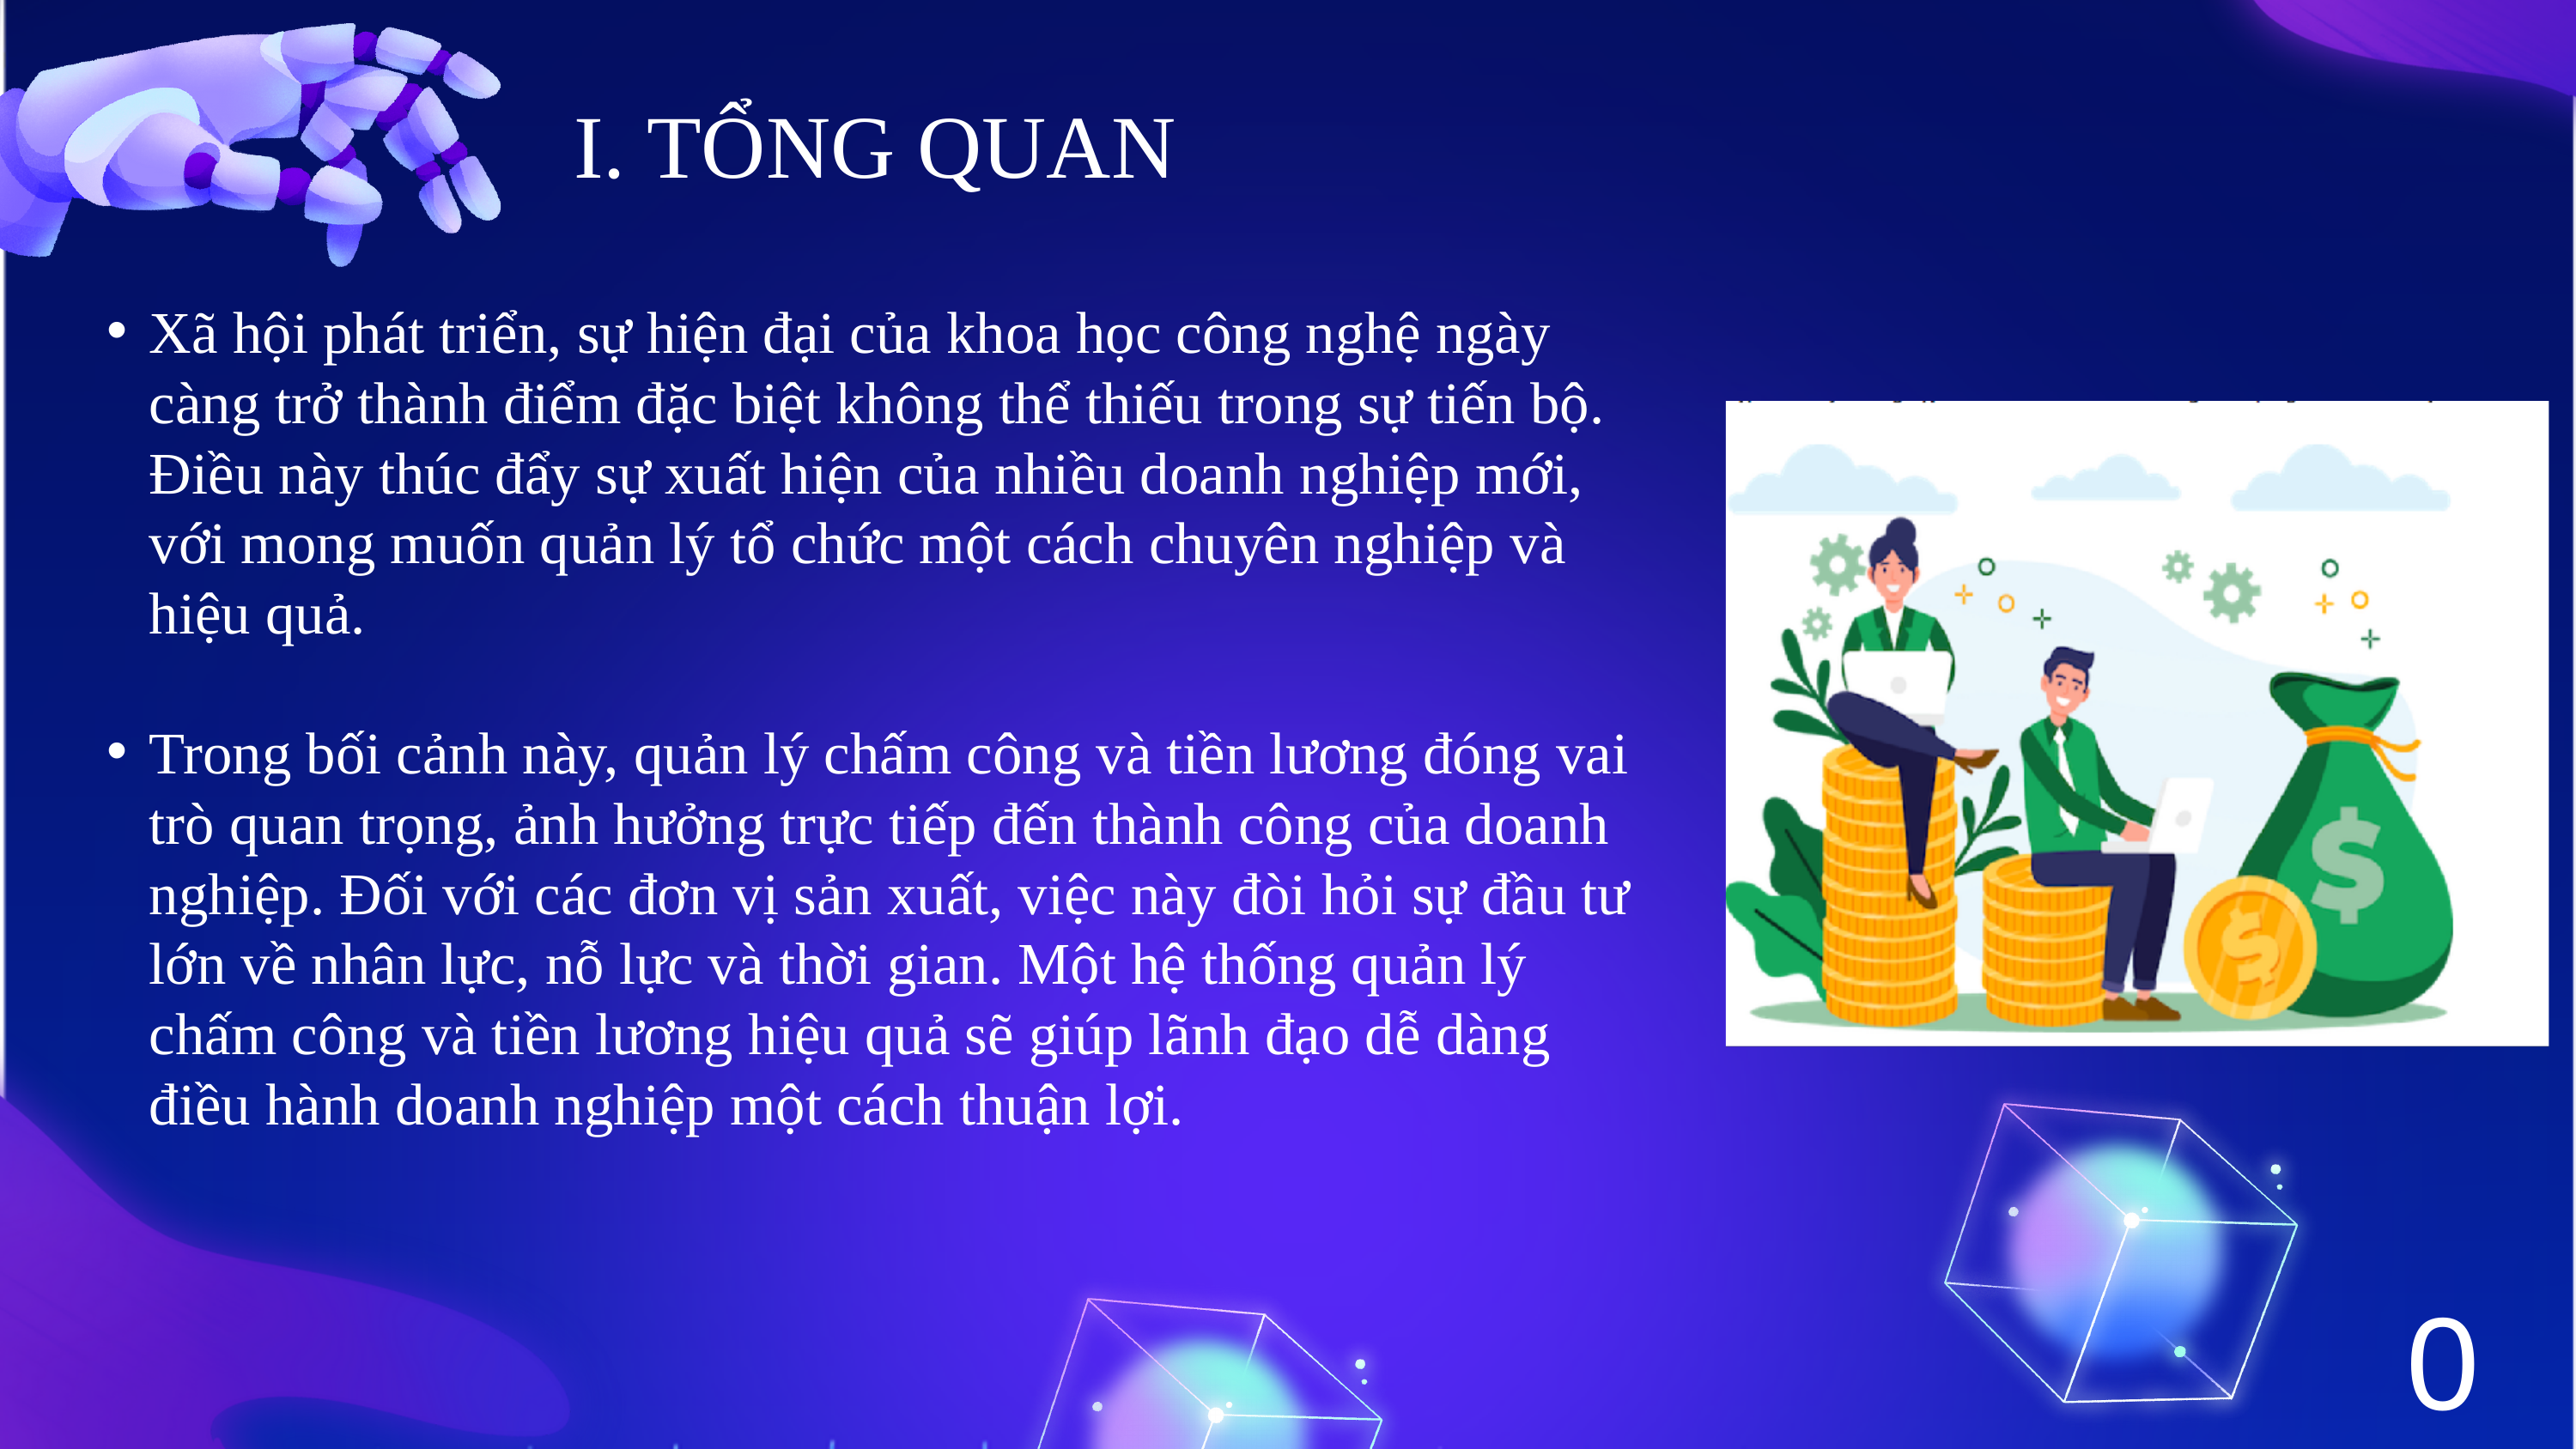

I. TỔNG QUAN
Xã hội phát triển, sự hiện đại của khoa học công nghệ ngày càng trở thành điểm đặc biệt không thể thiếu trong sự tiến bộ. Điều này thúc đẩy sự xuất hiện của nhiều doanh nghiệp mới, với mong muốn quản lý tổ chức một cách chuyên nghiệp và hiệu quả.

Trong bối cảnh này, quản lý chấm công và tiền lương đóng vai trò quan trọng, ảnh hưởng trực tiếp đến thành công của doanh nghiệp. Đối với các đơn vị sản xuất, việc này đòi hỏi sự đầu tư lớn về nhân lực, nỗ lực và thời gian. Một hệ thống quản lý chấm công và tiền lương hiệu quả sẽ giúp lãnh đạo dễ dàng điều hành doanh nghiệp một cách thuận lợi.

03